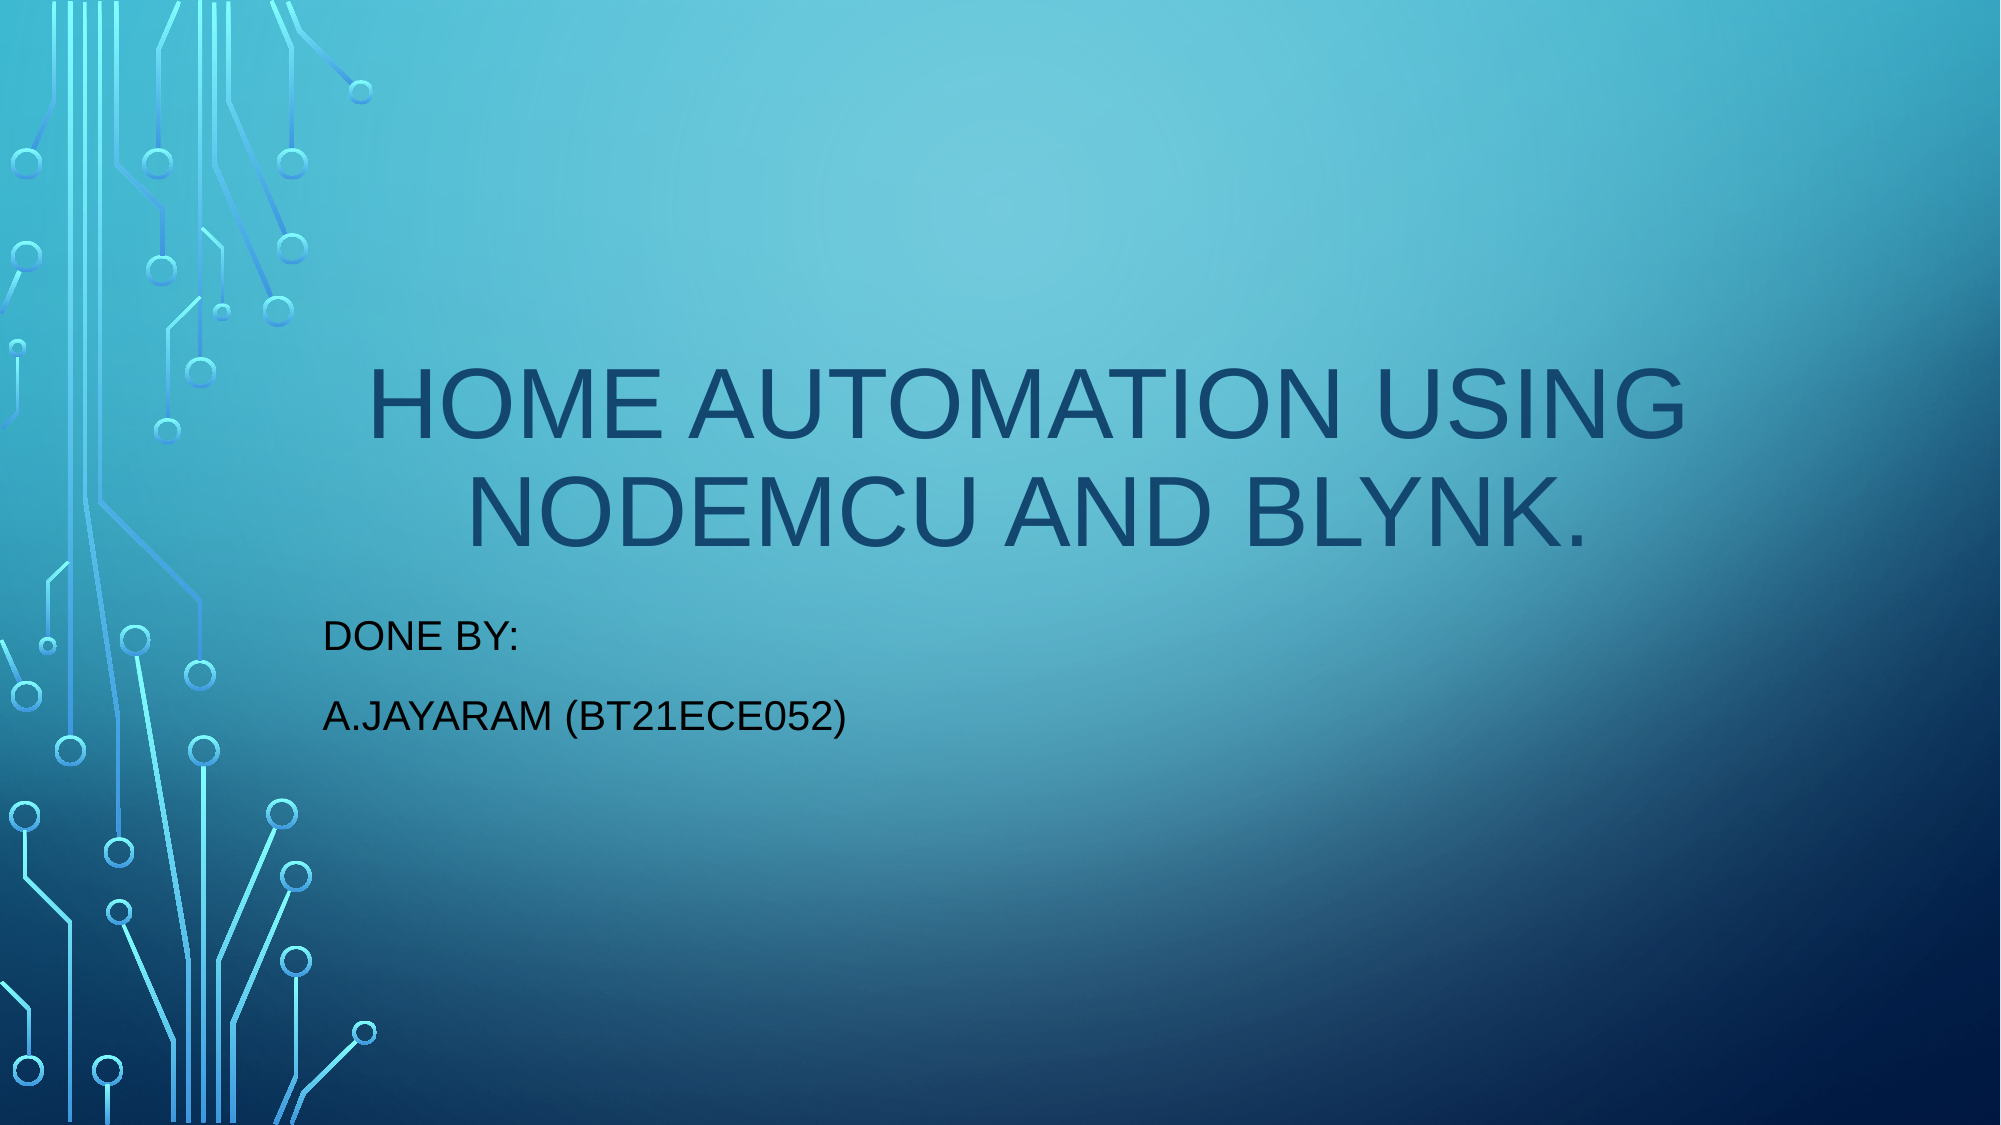

# Home automation using nodemcu and blynk.
Done by:
A.Jayaram (bt21ece052)